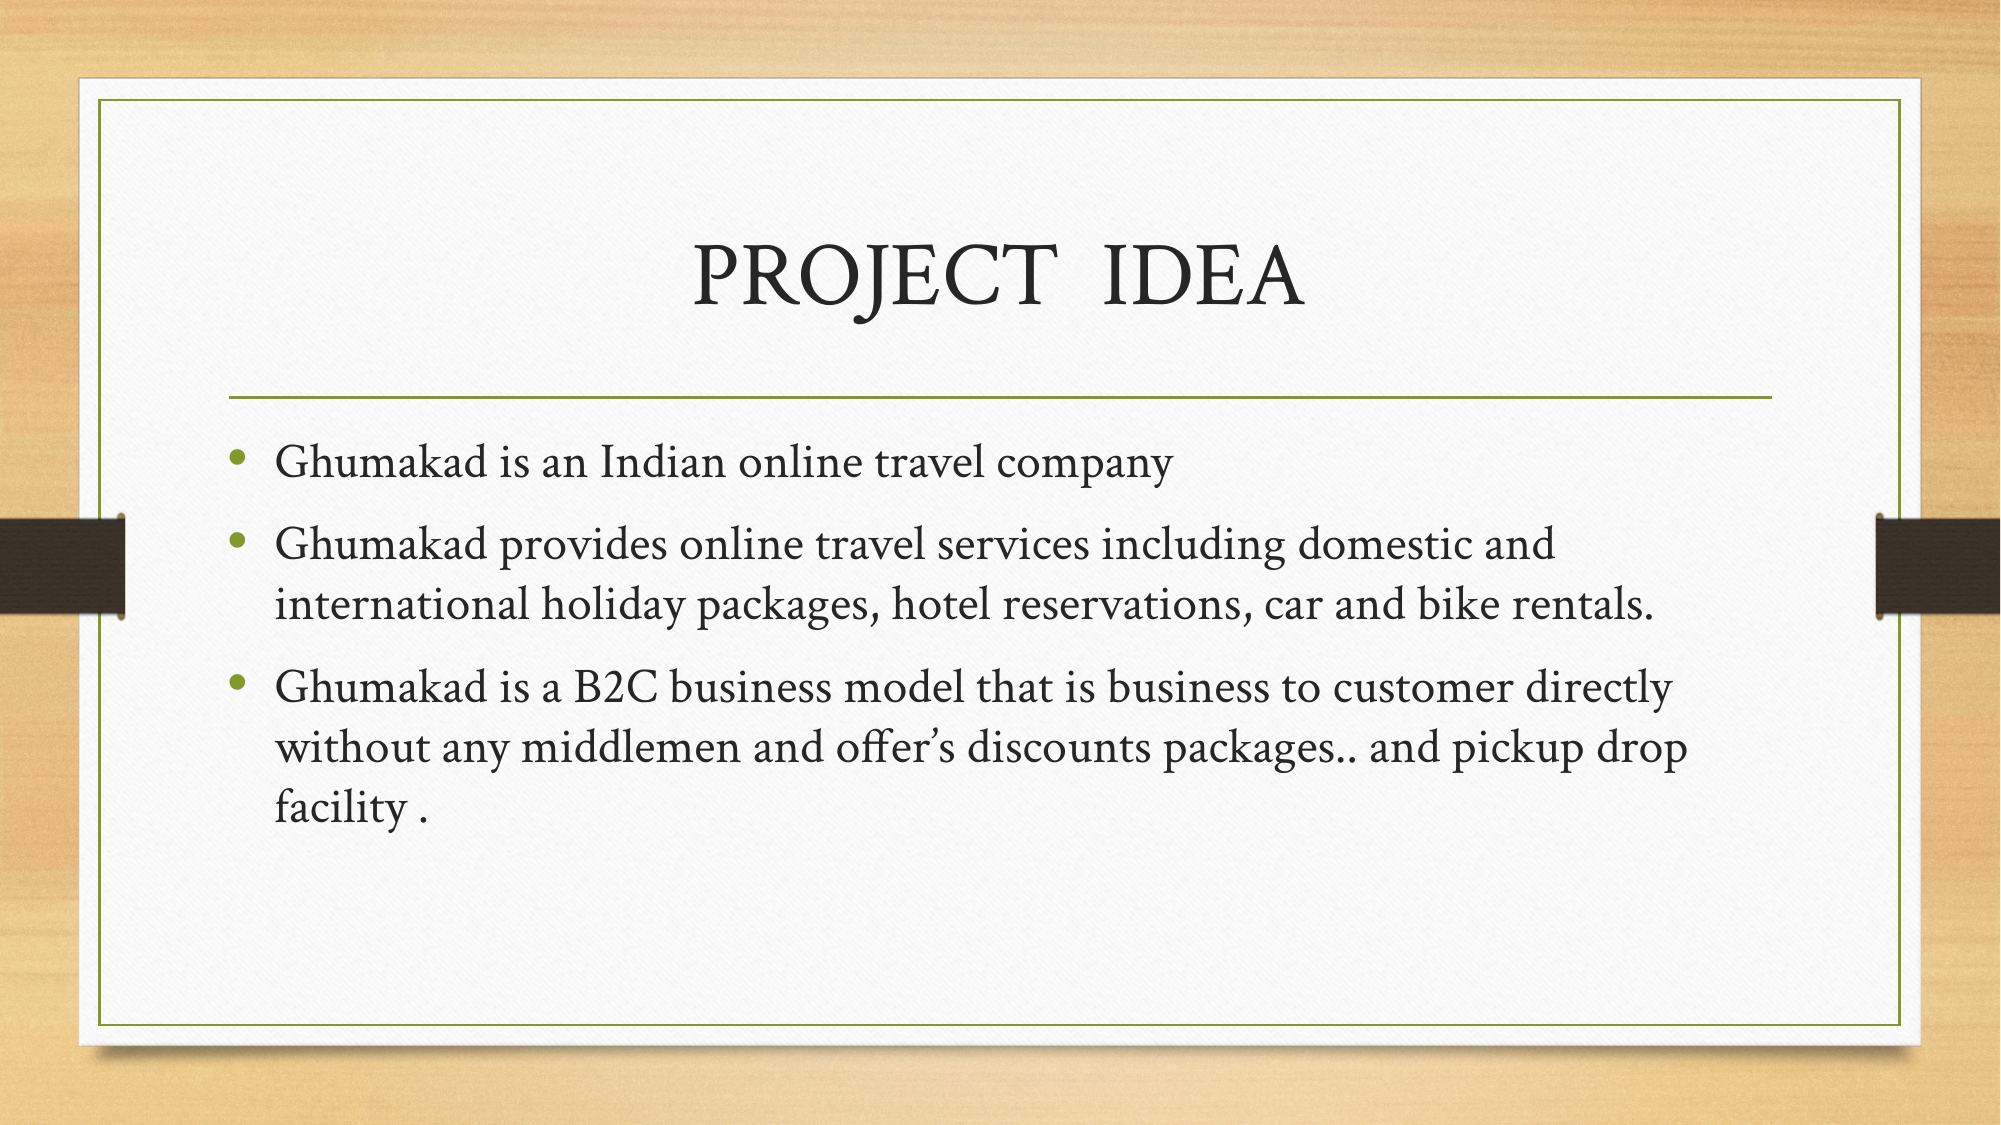

# PROJECT  IDEA
Ghumakad is an Indian online travel company
Ghumakad provides online travel services including domestic and international holiday packages, hotel reservations, car and bike rentals.
Ghumakad is a B2C business model that is business to customer directly without any middlemen and offer’s discounts packages.. and pickup drop facility .